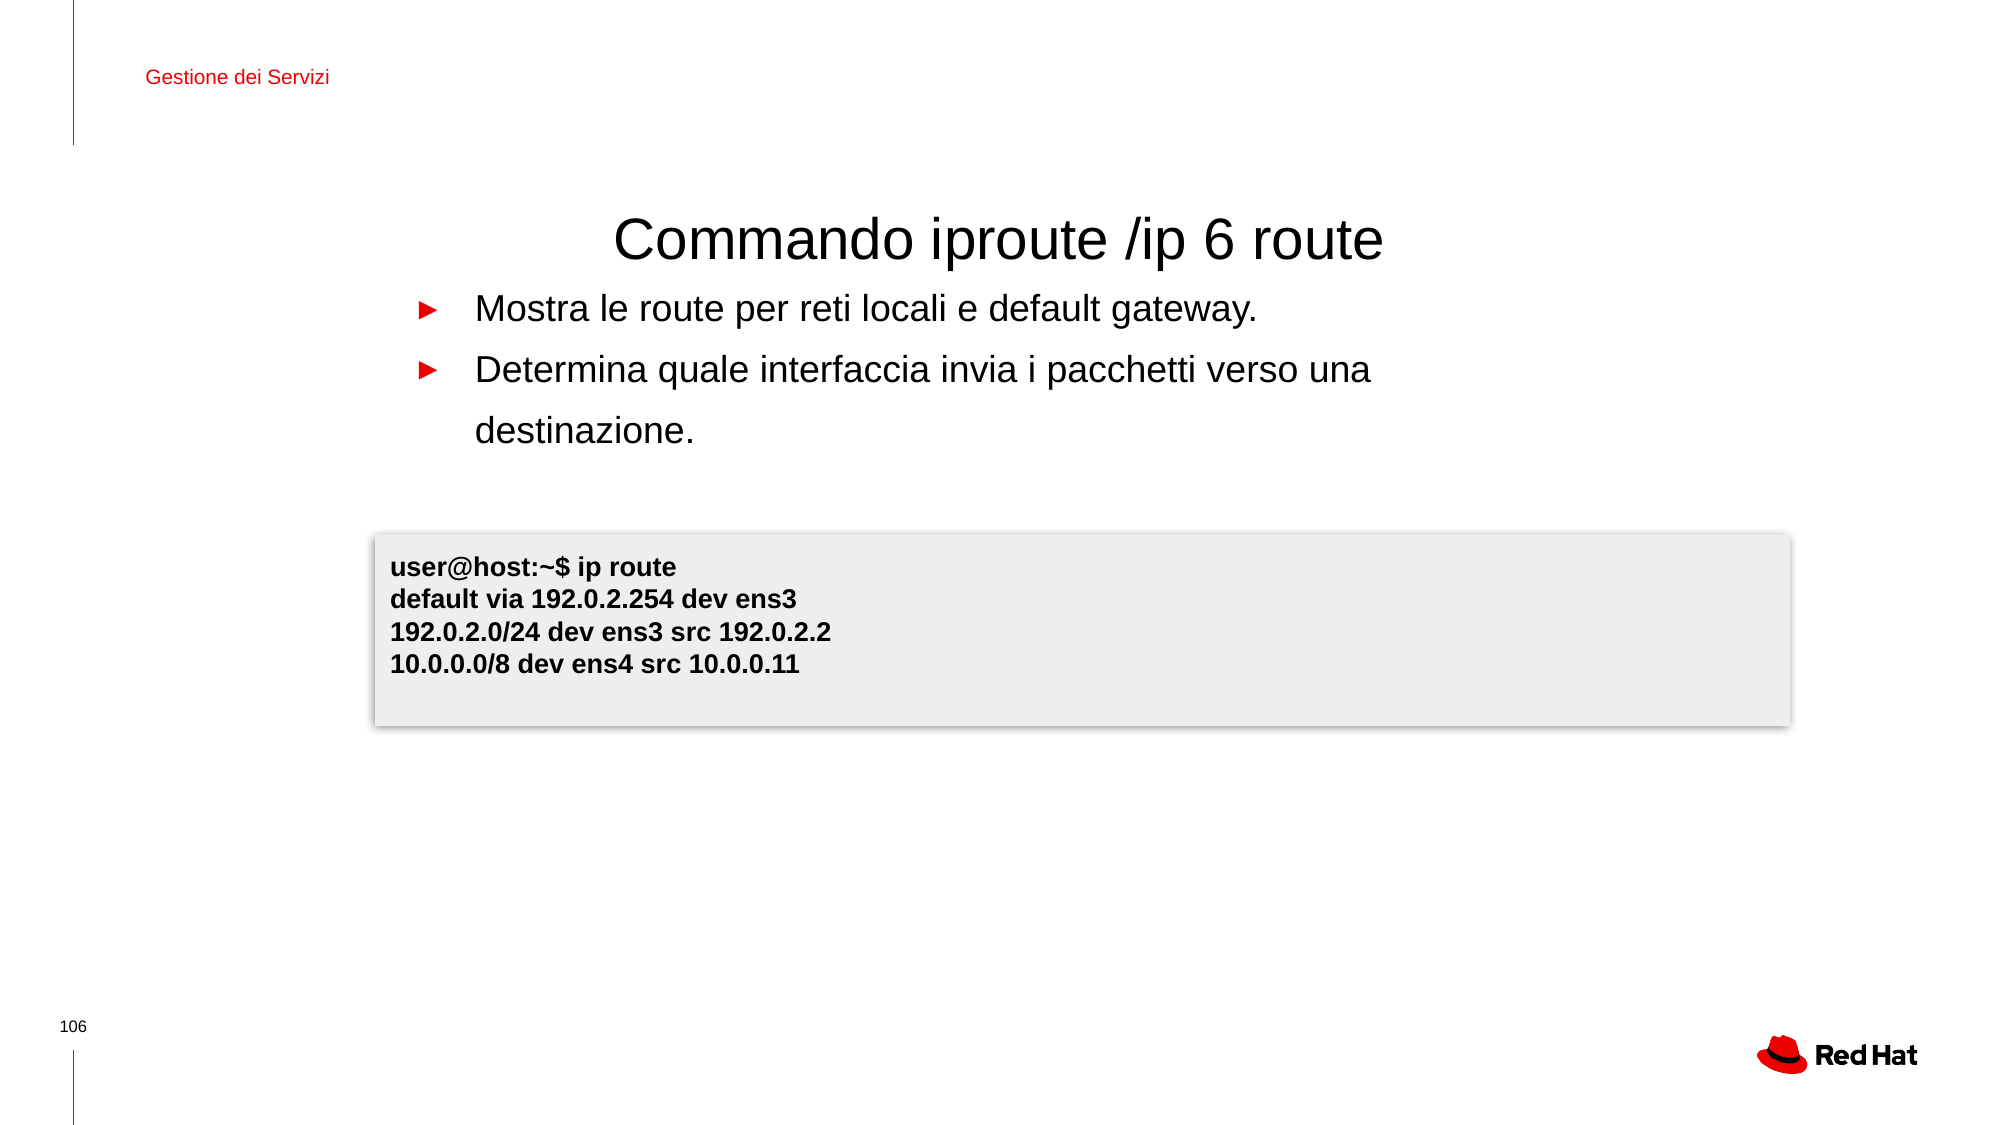

Gestione dei Servizi
# Commando iproute /ip 6 route
Mostra le route per reti locali e default gateway.
Determina quale interfaccia invia i pacchetti verso una destinazione.

user@host:~$ ip route
default via 192.0.2.254 dev ens3
192.0.2.0/24 dev ens3 src 192.0.2.2
10.0.0.0/8 dev ens4 src 10.0.0.11

106